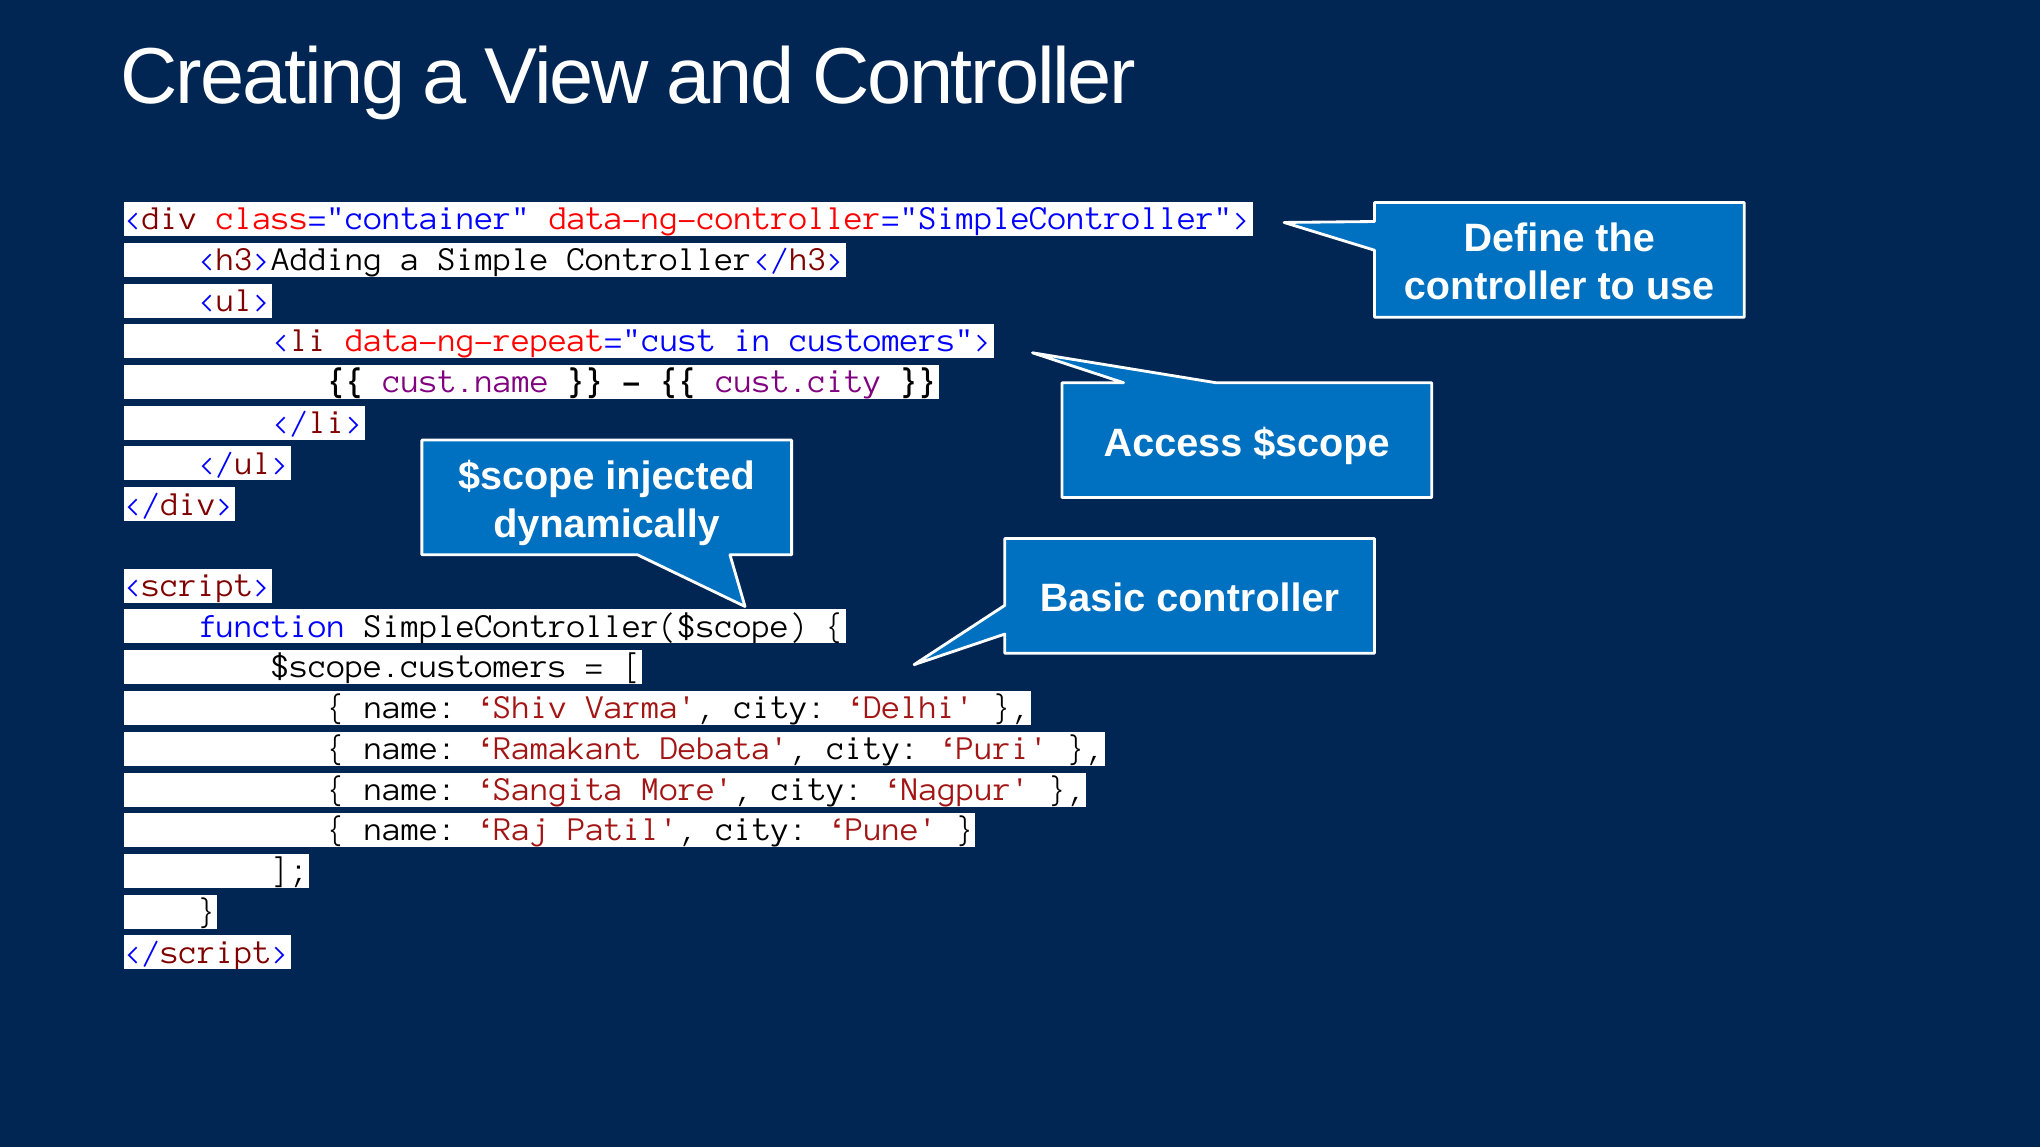

# Creating a View and Controller
<div class="container" data-ng-controller="SimpleController">
    <h3>Adding a Simple Controller</h3>
    <ul>
        <li data-ng-repeat="cust in customers">
           {{ cust.name }} - {{ cust.city }}
        </li>
    </ul>
</div>

<script>
    function SimpleController($scope) {
        $scope.customers = [
           { name: ‘Shiv Varma', city: ‘Delhi' },
           { name: ‘Ramakant Debata', city: ‘Puri' },
           { name: ‘Sangita More', city: ‘Nagpur' },
           { name: ‘Raj Patil', city: ‘Pune' }
        ];
    }
</script>
Define the controller to use
Access $scope
$scope injected dynamically
Basic controller